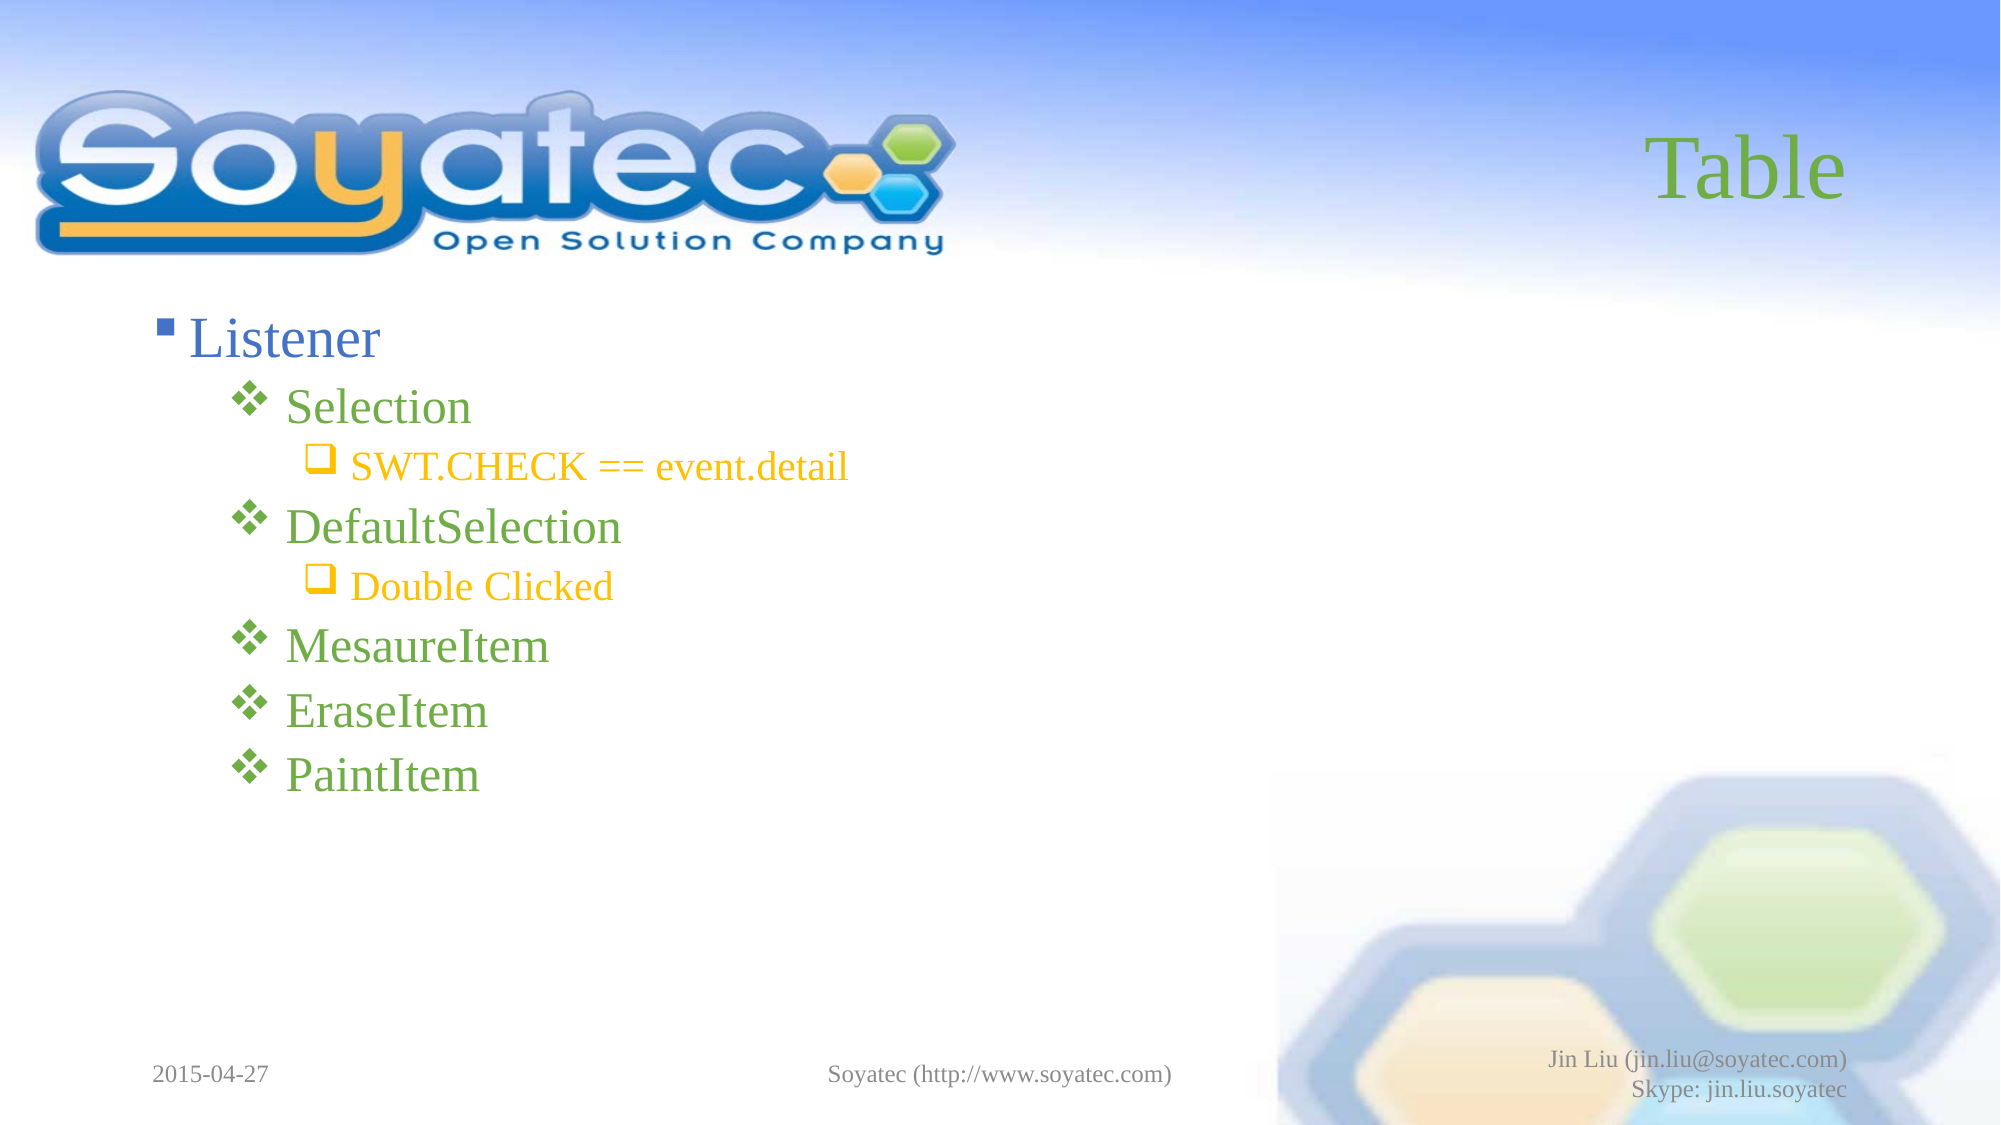

# Table
Listener
 Selection
 SWT.CHECK == event.detail
 DefaultSelection
 Double Clicked
 MesaureItem
 EraseItem
 PaintItem
2015-04-27
Soyatec (http://www.soyatec.com)
Jin Liu (jin.liu@soyatec.com)
Skype: jin.liu.soyatec